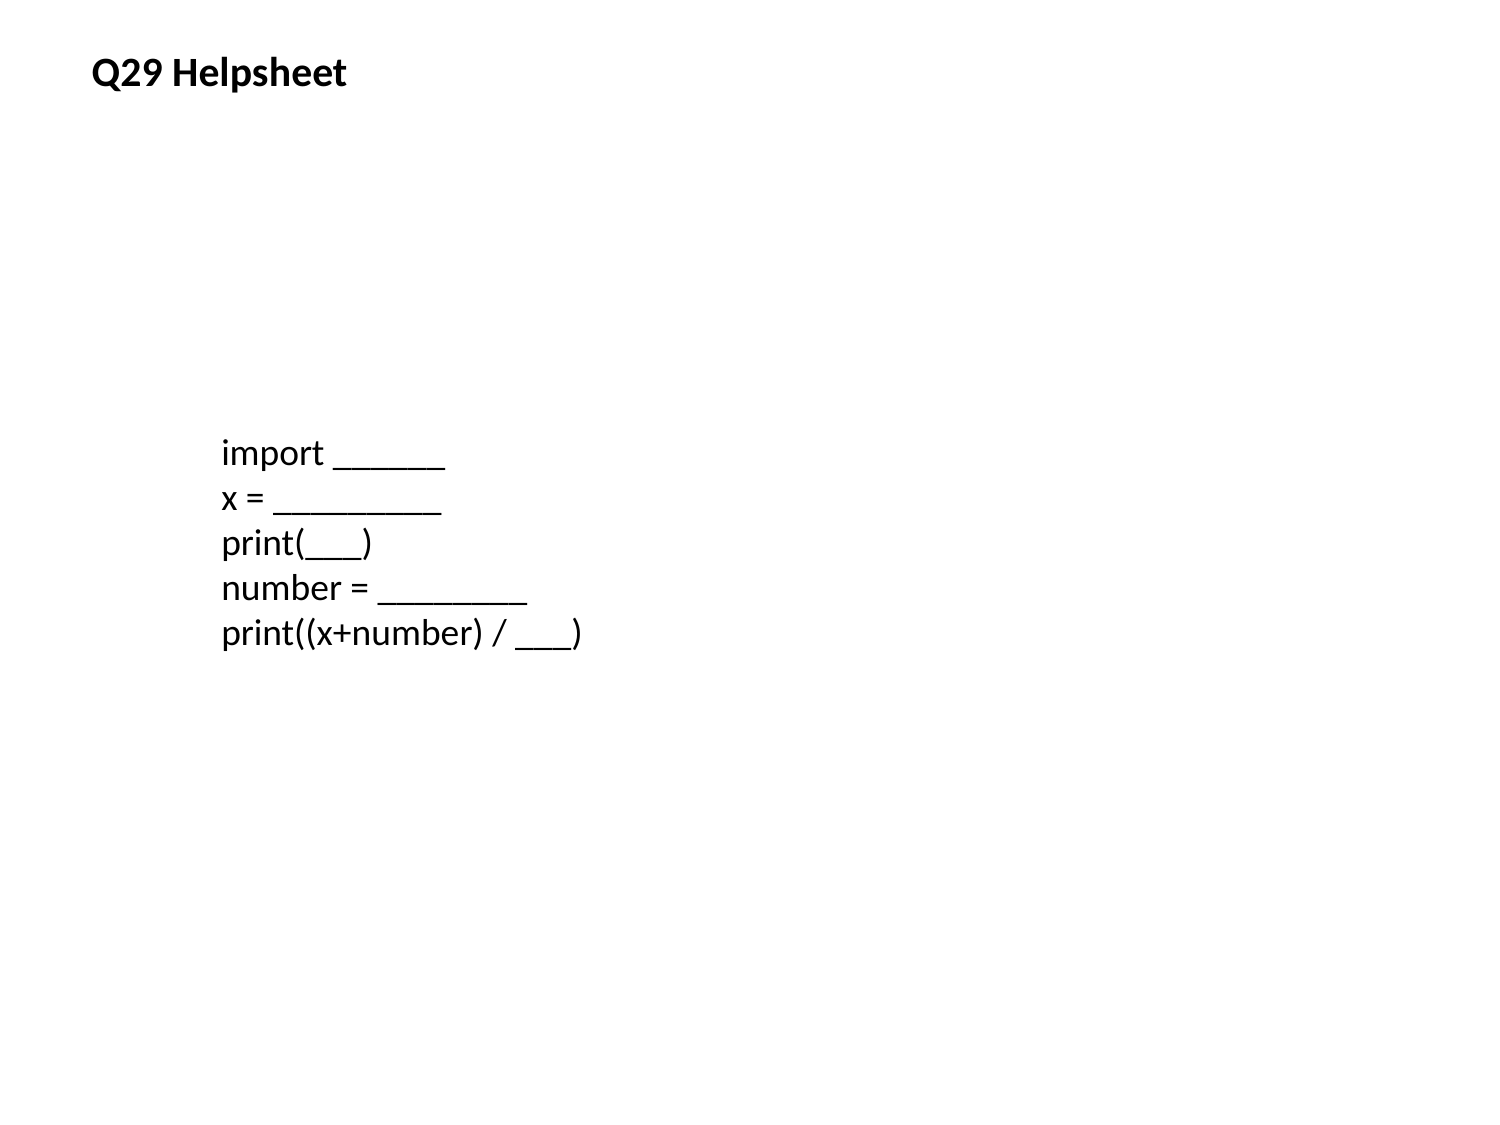

Q29 Helpsheet

import ______
x = _________
print(___)
number = ________
print((x+number) / ___)